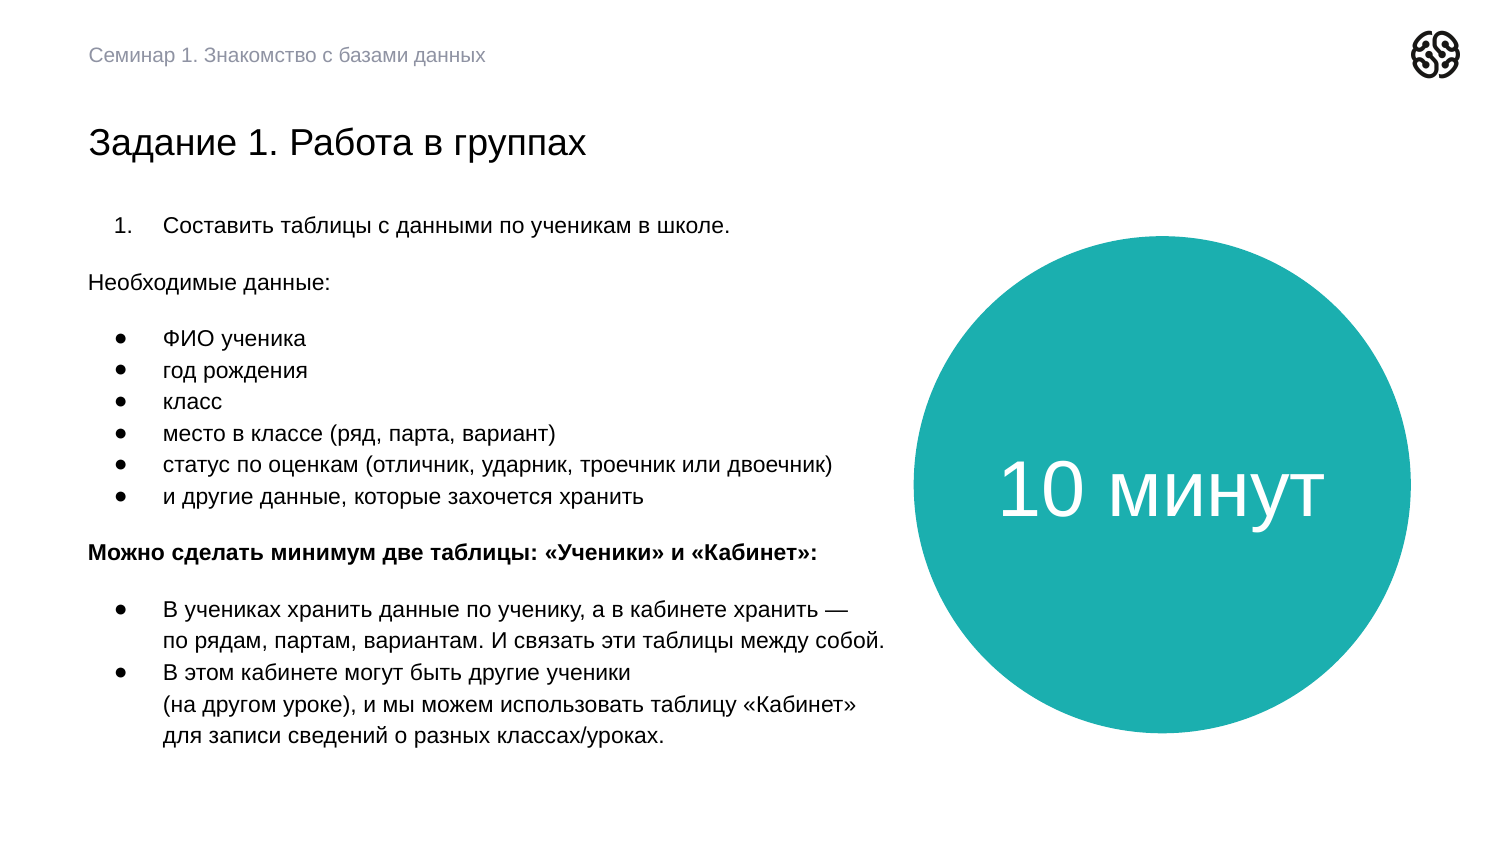

Семинар 1. Знакомство с базами данных
Задание 1. Работа в группах
Составить таблицы с данными по ученикам в школе.
Необходимые данные:
ФИО ученика
год рождения
класс
место в классе (ряд, парта, вариант)
статус по оценкам (отличник, ударник, троечник или двоечник)
и другие данные, которые захочется хранить
Можно сделать минимум две таблицы: «Ученики» и «Кабинет»:
В учениках хранить данные по ученику, а в кабинете хранить —
по рядам, партам, вариантам. И связать эти таблицы между собой.
В этом кабинете могут быть другие ученики
(на другом уроке), и мы можем использовать таблицу «Кабинет»
для записи сведений о разных классах/уроках.

10 минут